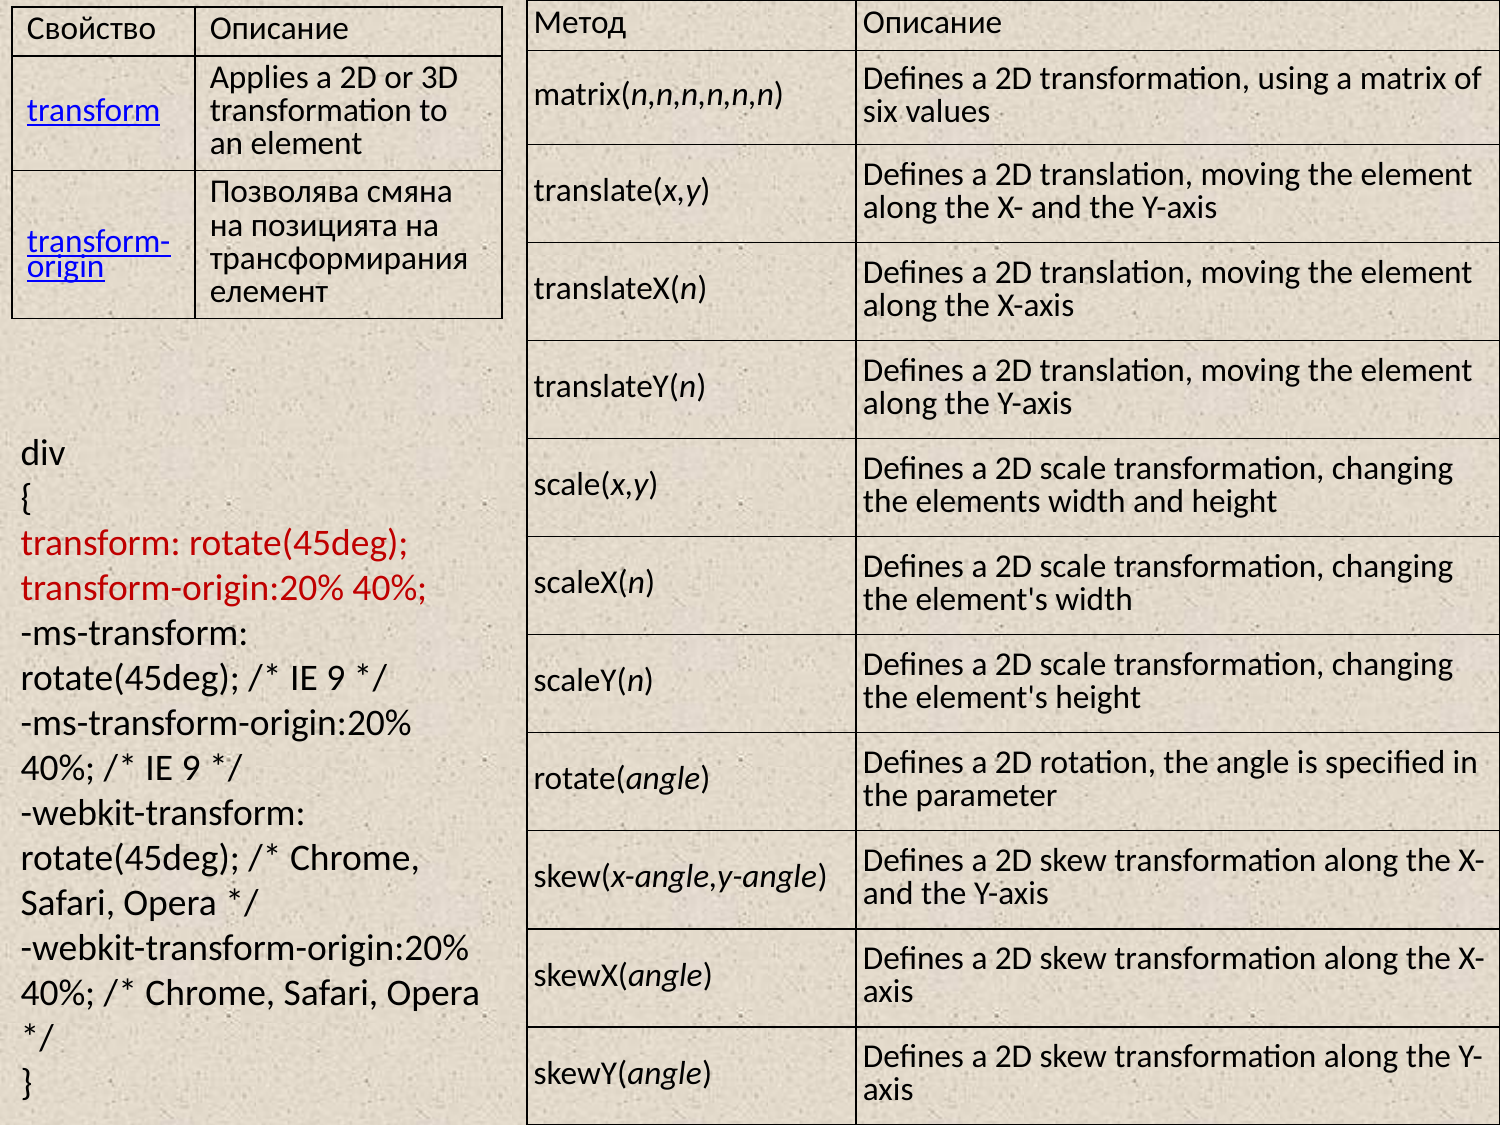

| Метод | Описание |
| --- | --- |
| matrix(n,n,n,n,n,n) | Defines a 2D transformation, using a matrix of six values |
| translate(x,y) | Defines a 2D translation, moving the element along the X- and the Y-axis |
| translateX(n) | Defines a 2D translation, moving the element along the X-axis |
| translateY(n) | Defines a 2D translation, moving the element along the Y-axis |
| scale(x,y) | Defines a 2D scale transformation, changing the elements width and height |
| scaleX(n) | Defines a 2D scale transformation, changing the element's width |
| scaleY(n) | Defines a 2D scale transformation, changing the element's height |
| rotate(angle) | Defines a 2D rotation, the angle is specified in the parameter |
| skew(x-angle,y-angle) | Defines a 2D skew transformation along the X- and the Y-axis |
| skewX(angle) | Defines a 2D skew transformation along the X-axis |
| skewY(angle) | Defines a 2D skew transformation along the Y-axis |
| Свойство | Описание |
| --- | --- |
| transform | Applies a 2D or 3D transformation to an element |
| transform-origin | Позволява смяна на позицията на трансформирания елемент |
#
div
{
transform: rotate(45deg);
transform-origin:20% 40%;
-ms-transform: rotate(45deg); /* IE 9 */
-ms-transform-origin:20% 40%; /* IE 9 */
-webkit-transform: rotate(45deg); /* Chrome, Safari, Opera */
-webkit-transform-origin:20% 40%; /* Chrome, Safari, Opera */
}